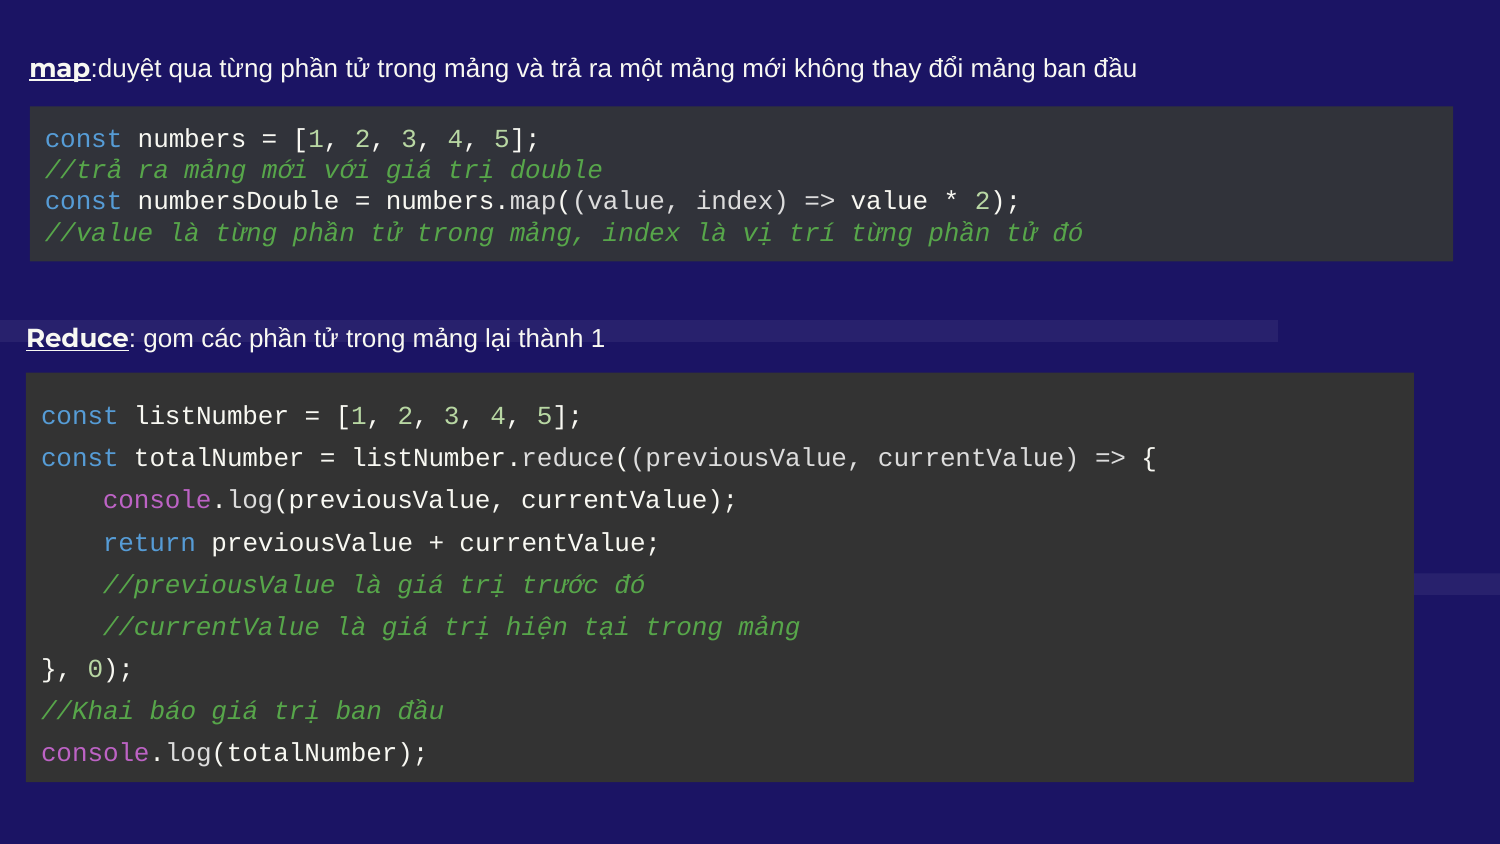

map:duyệt qua từng phần tử trong mảng và trả ra một mảng mới không thay đổi mảng ban đầu
const numbers = [1, 2, 3, 4, 5];
//trả ra mảng mới với giá trị double
const numbersDouble = numbers.map((value, index) => value * 2);
//value là từng phần tử trong mảng, index là vị trí từng phần tử đó
   Reduce: gom các phần tử trong mảng lại thành 1
const listNumber = [1, 2, 3, 4, 5];
const totalNumber = listNumber.reduce((previousValue, currentValue) => {
    console.log(previousValue, currentValue);
    return previousValue + currentValue;
    //previousValue là giá trị trước đó
    //currentValue là giá trị hiện tại trong mảng
}, 0);
//Khai báo giá trị ban đầu
console.log(totalNumber);